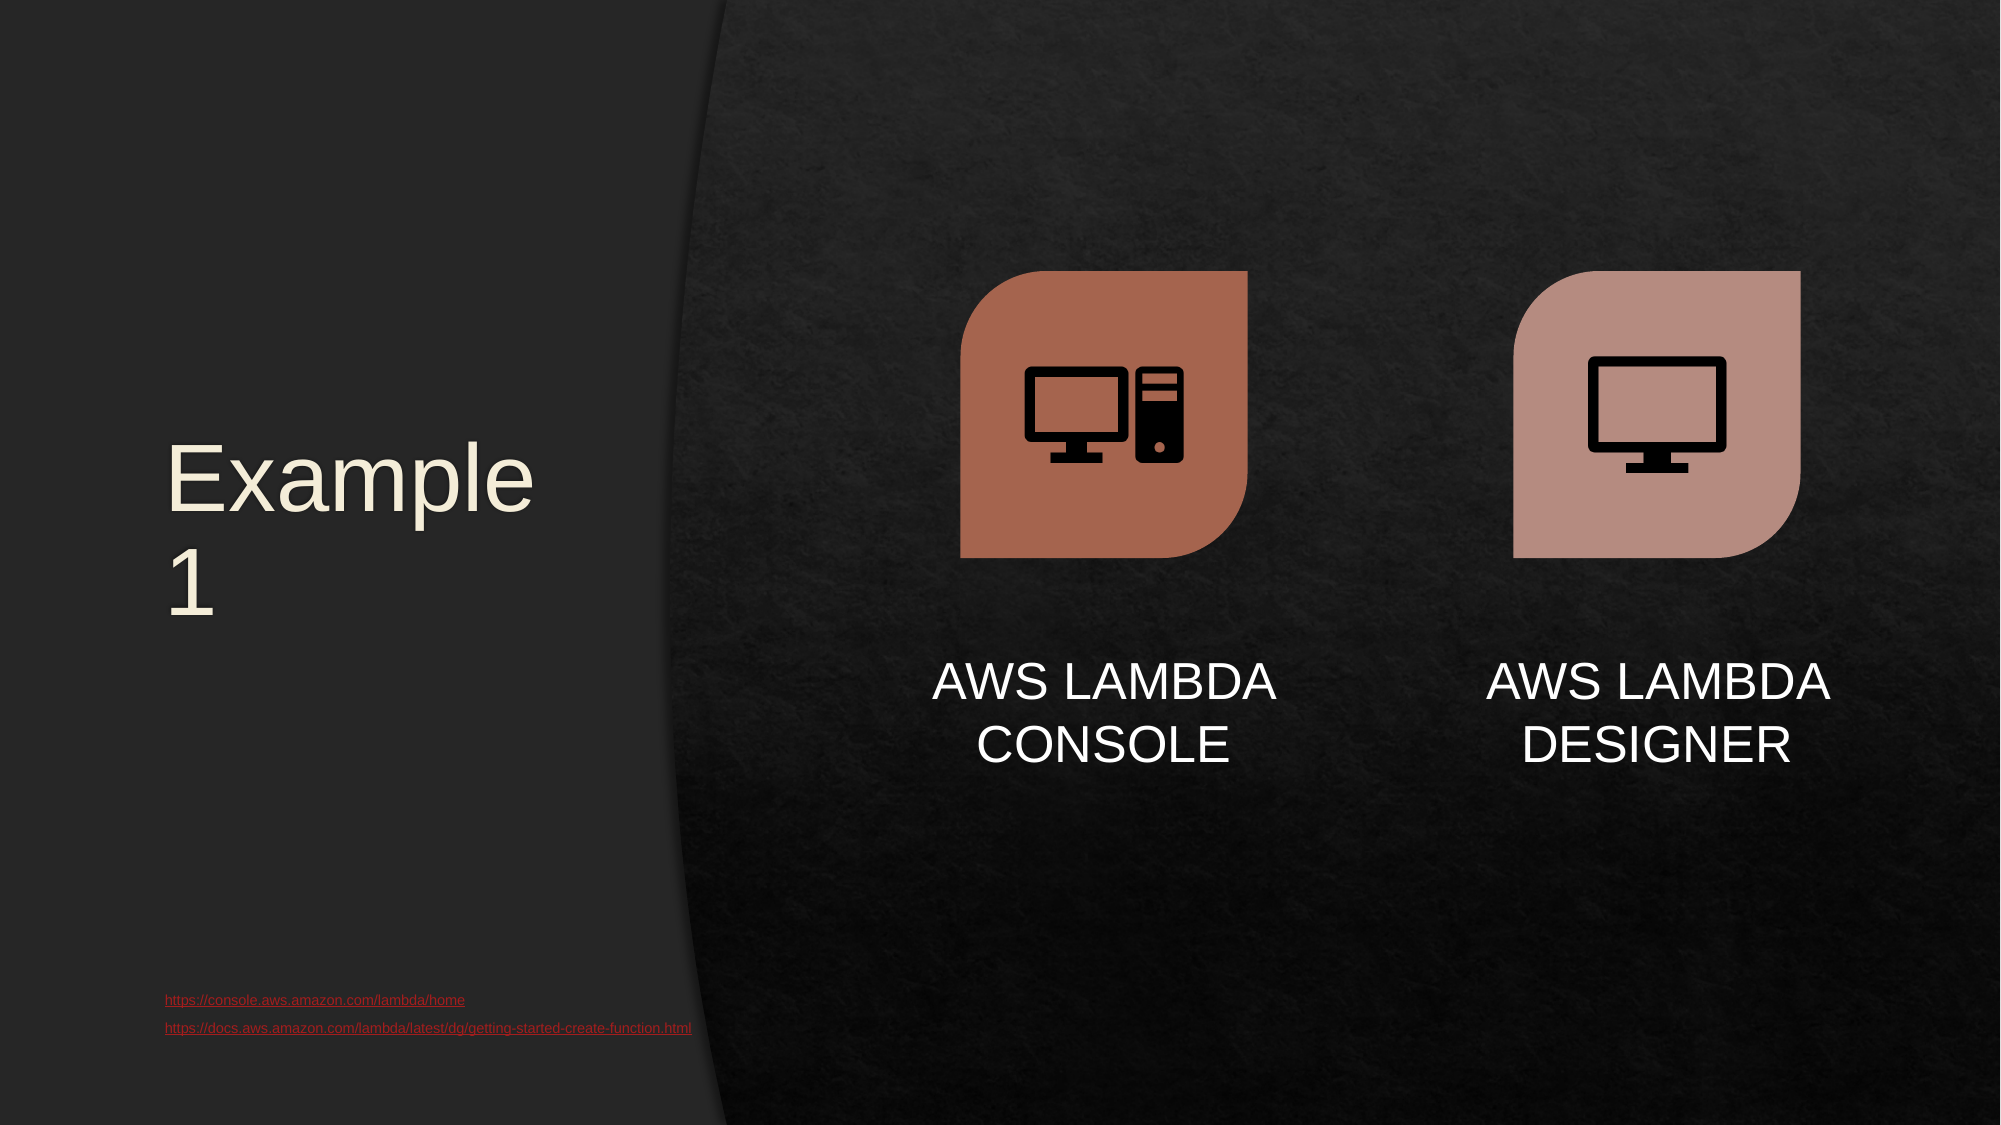

# Example 1
AWS Lambda Console
AWS Lambda Designer
https://console.aws.amazon.com/lambda/home
https://docs.aws.amazon.com/lambda/latest/dg/getting-started-create-function.html